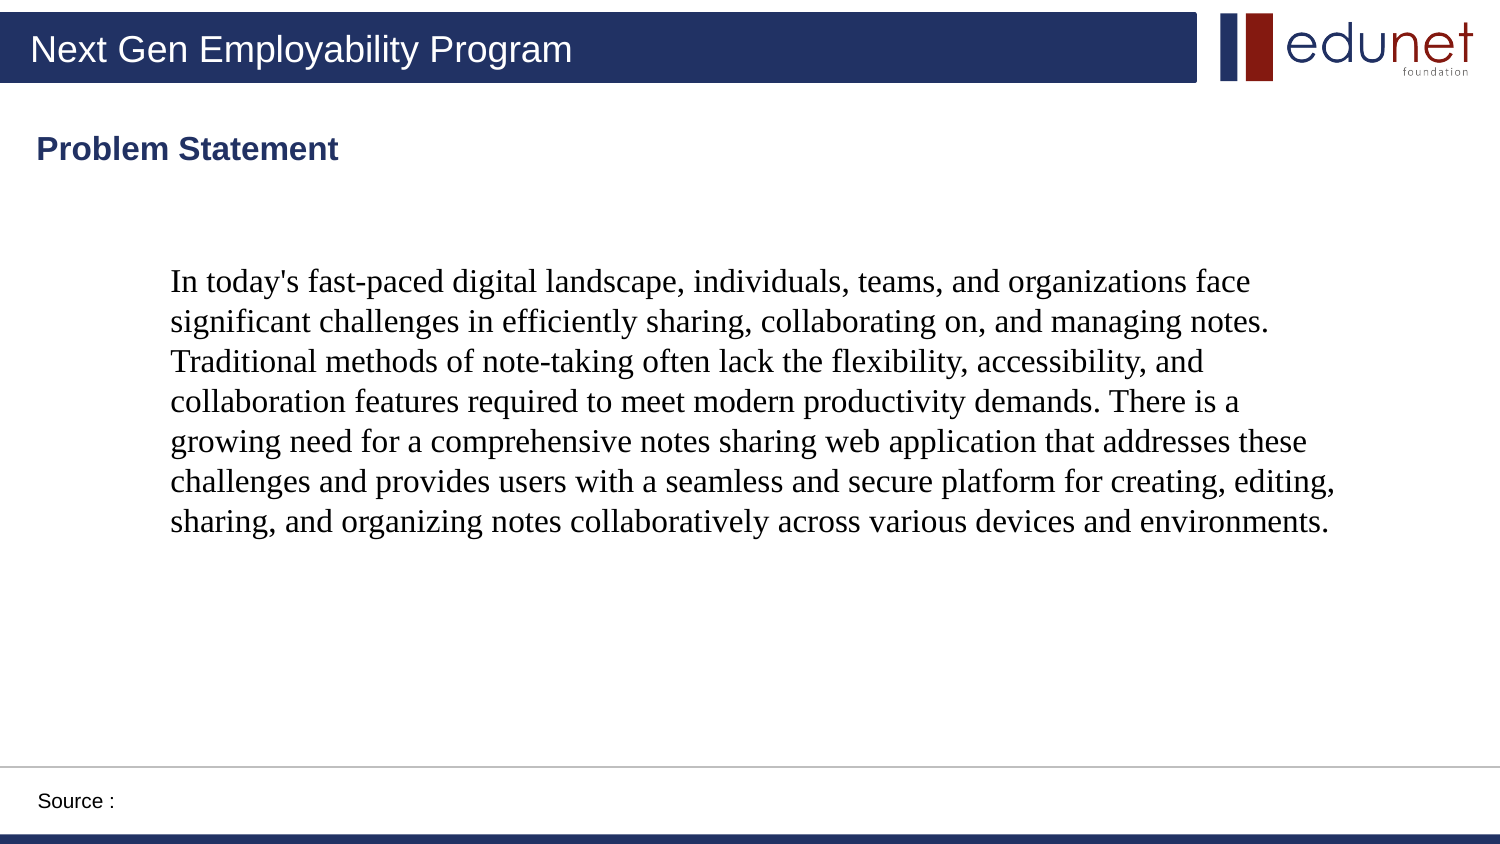

# Problem Statement
In today's fast-paced digital landscape, individuals, teams, and organizations face significant challenges in efficiently sharing, collaborating on, and managing notes. Traditional methods of note-taking often lack the flexibility, accessibility, and collaboration features required to meet modern productivity demands. There is a growing need for a comprehensive notes sharing web application that addresses these challenges and provides users with a seamless and secure platform for creating, editing, sharing, and organizing notes collaboratively across various devices and environments.
Source :